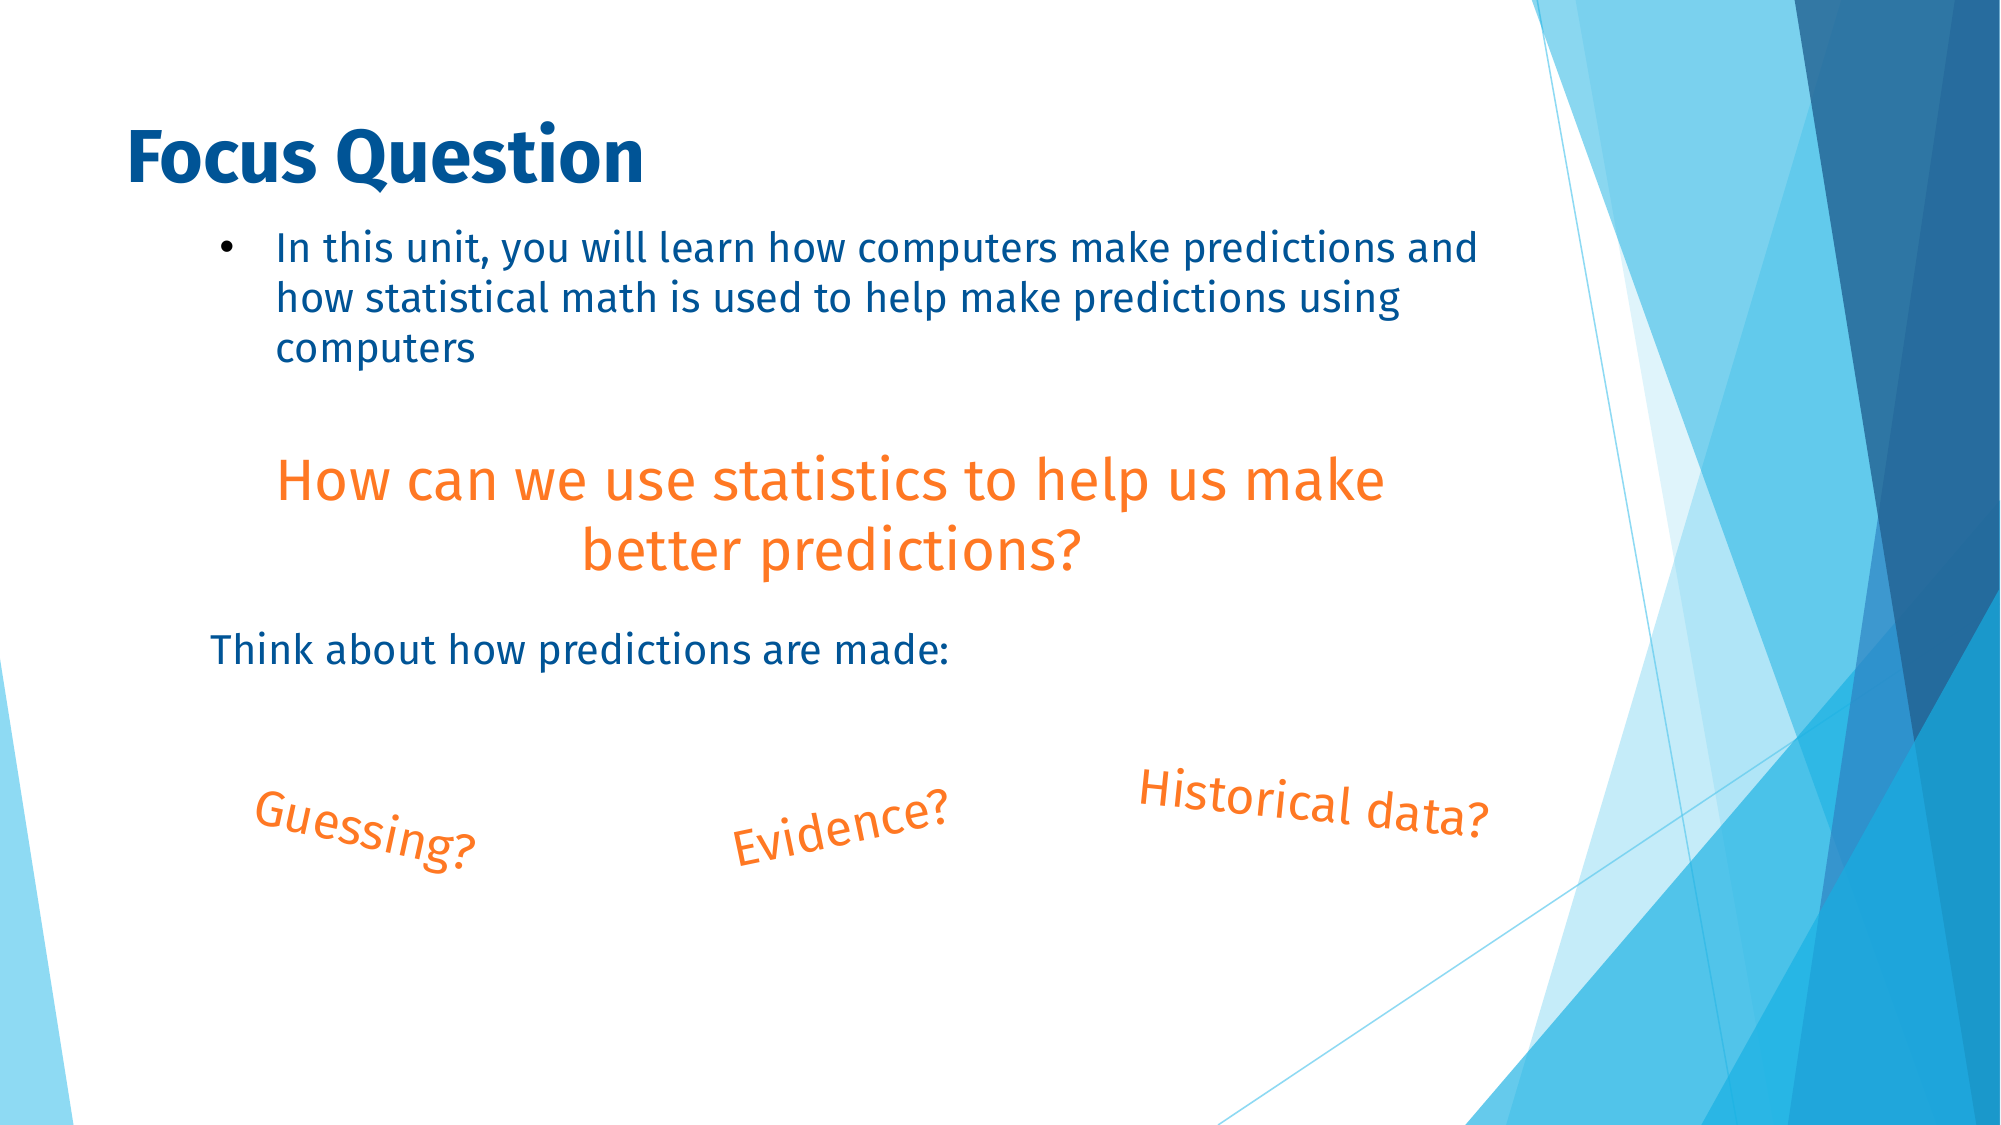

# Focus Question
In this unit, you will learn how computers make predictions and how statistical math is used to help make predictions using computers

How can we use statistics to help us make better predictions?
Think about how predictions are made:
Historical data?
Evidence?
Guessing?